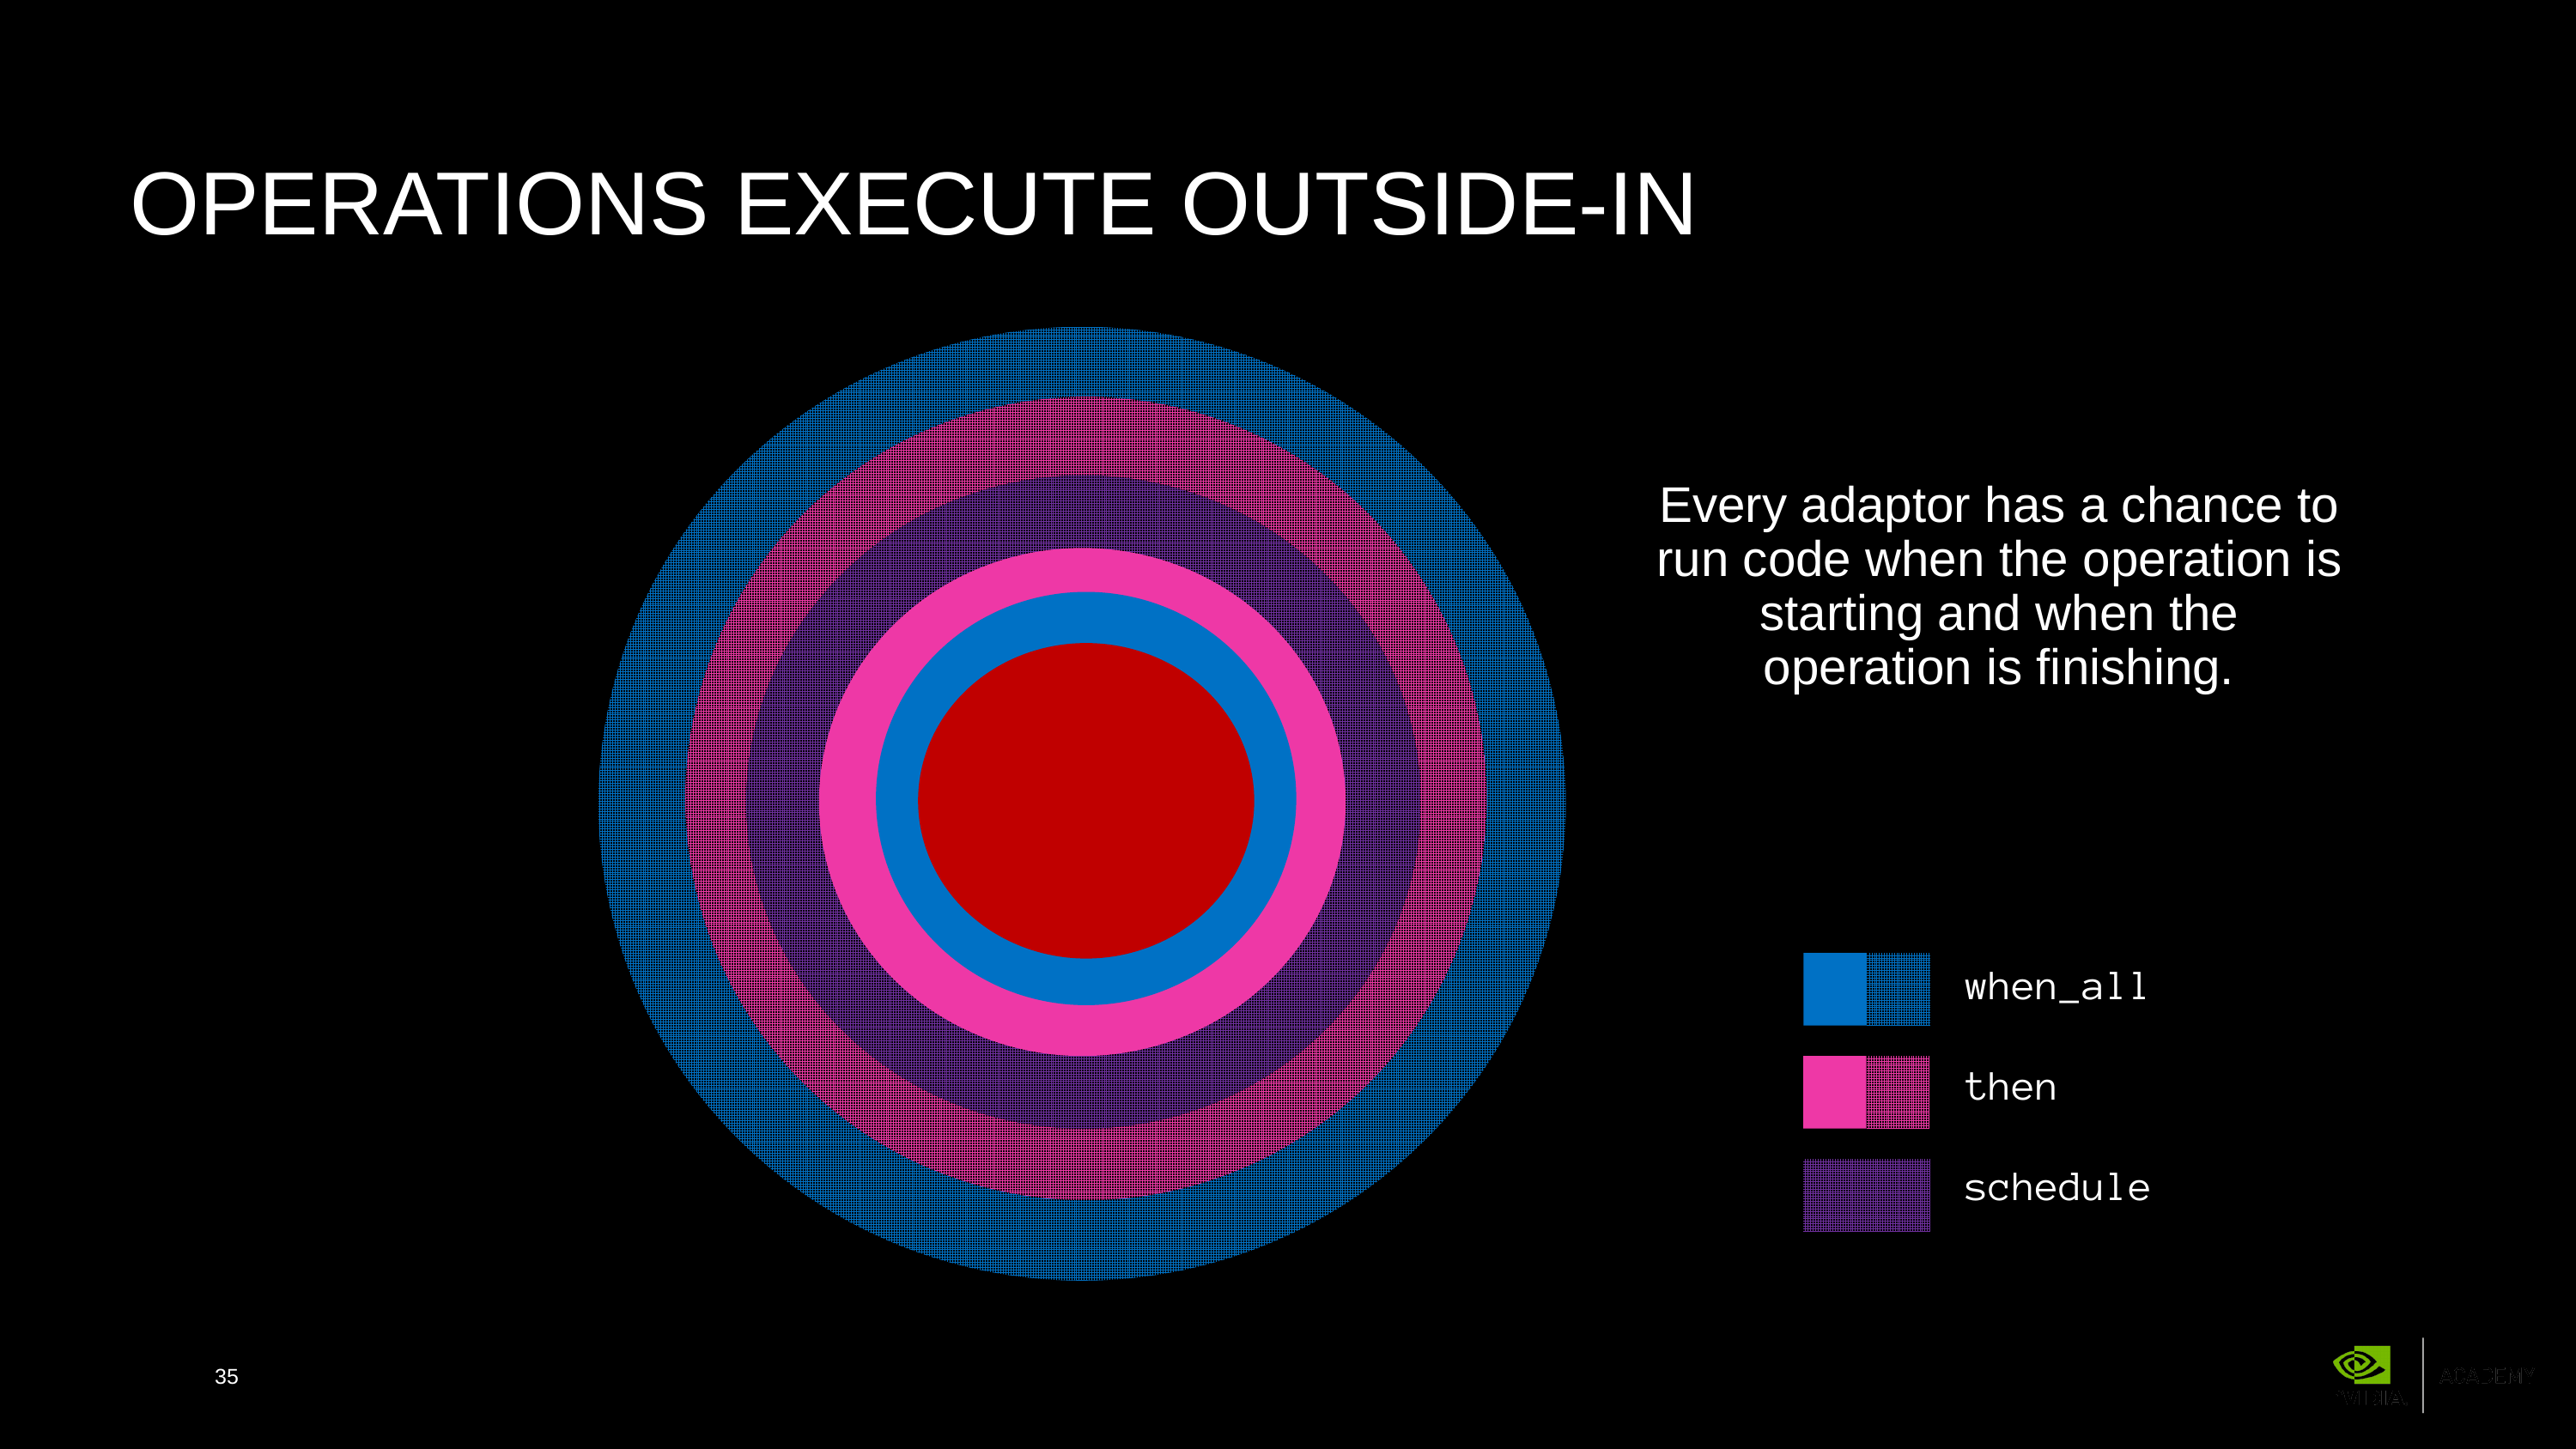

# Operations execute outside-in

Every adaptor has a chance to run code when the operation is starting and when the operation is finishing.

when_all

then
schedule

35